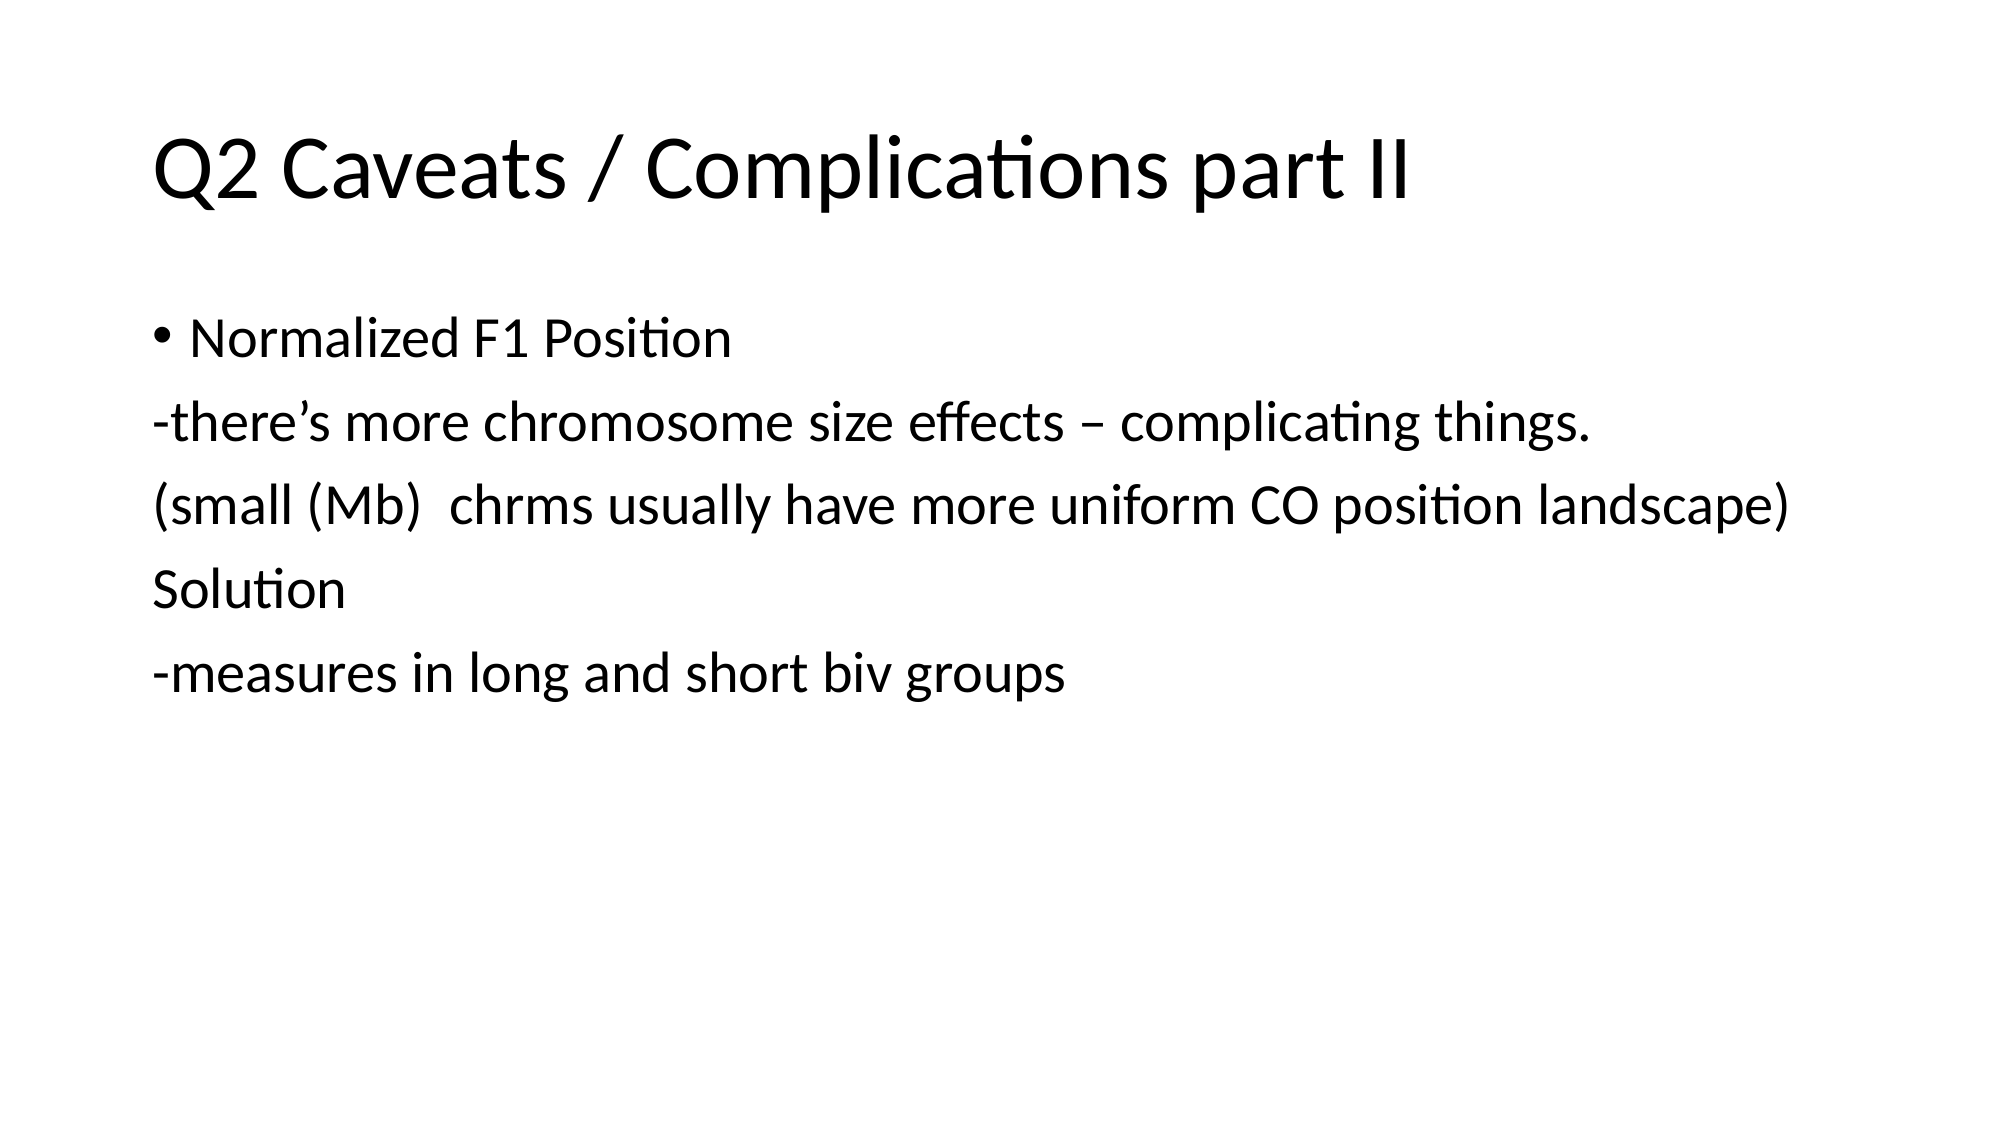

# Q2 Caveats / Complications part II
Normalized F1 Position
-there’s more chromosome size effects – complicating things.
(small (Mb)  chrms usually have more uniform CO position landscape)
Solution
-measures in long and short biv groups